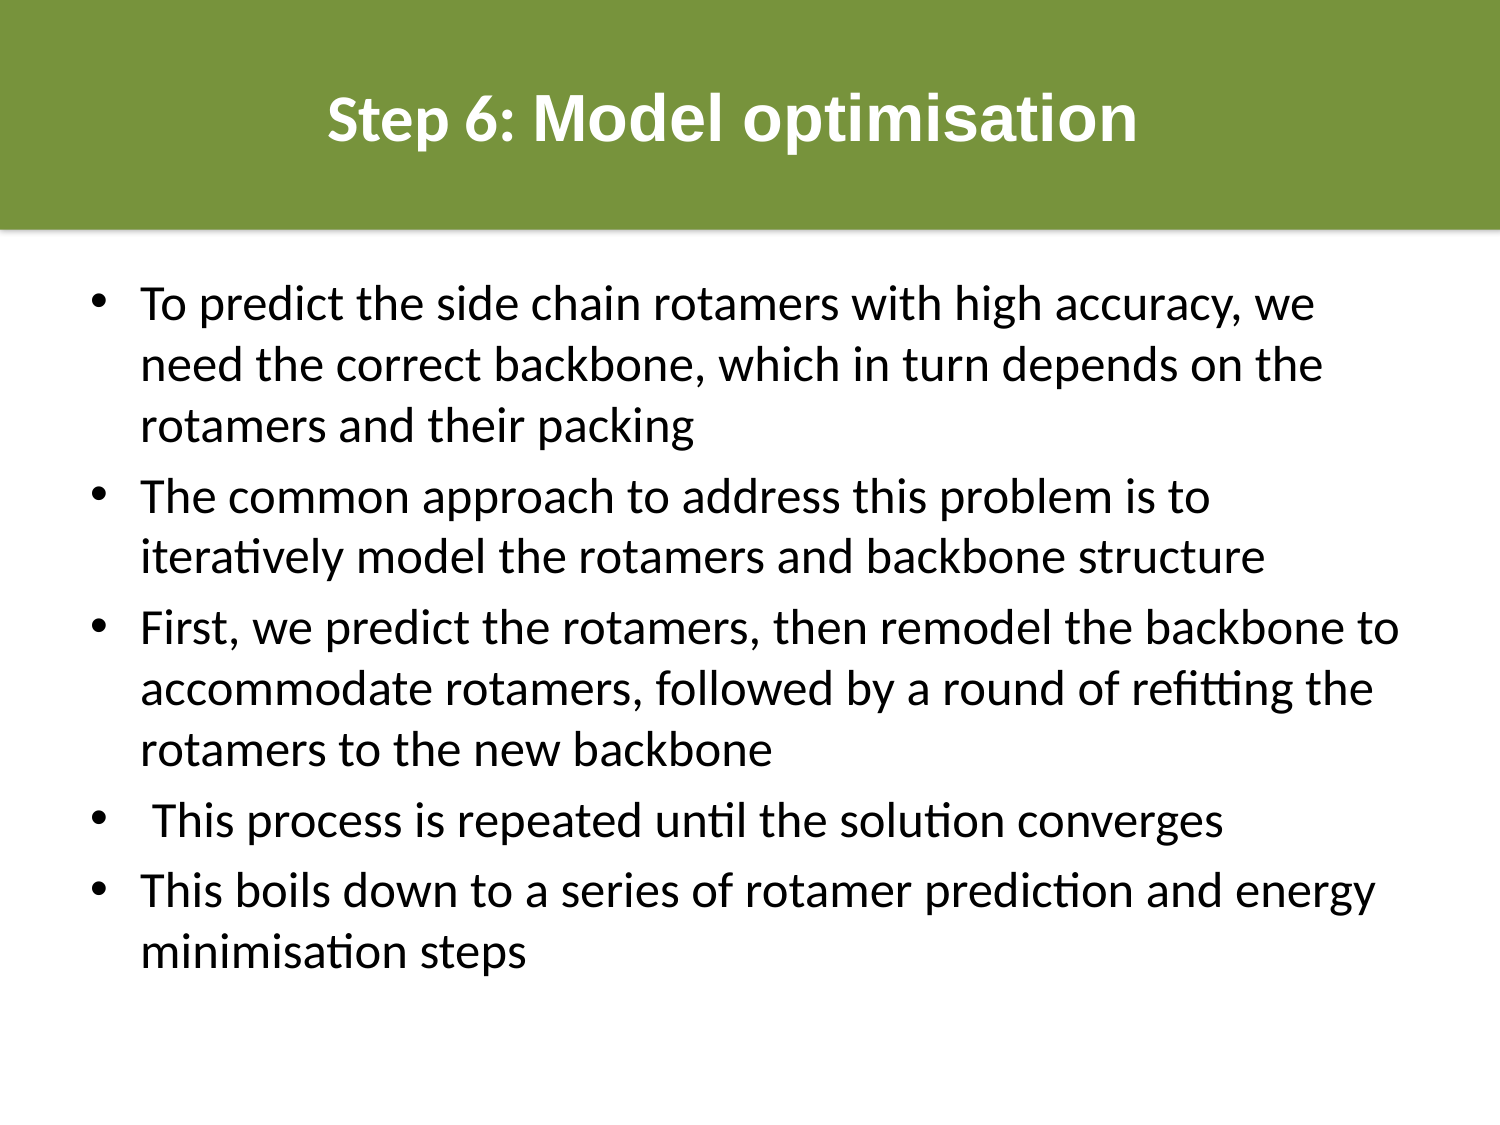

# Step 6: Model optimisation
To predict the side chain rotamers with high accuracy, we need the correct backbone, which in turn depends on the rotamers and their packing
The common approach to address this problem is to iteratively model the rotamers and backbone structure
First, we predict the rotamers, then remodel the backbone to accommodate rotamers, followed by a round of refitting the rotamers to the new backbone
 This process is repeated until the solution converges
This boils down to a series of rotamer prediction and energy minimisation steps